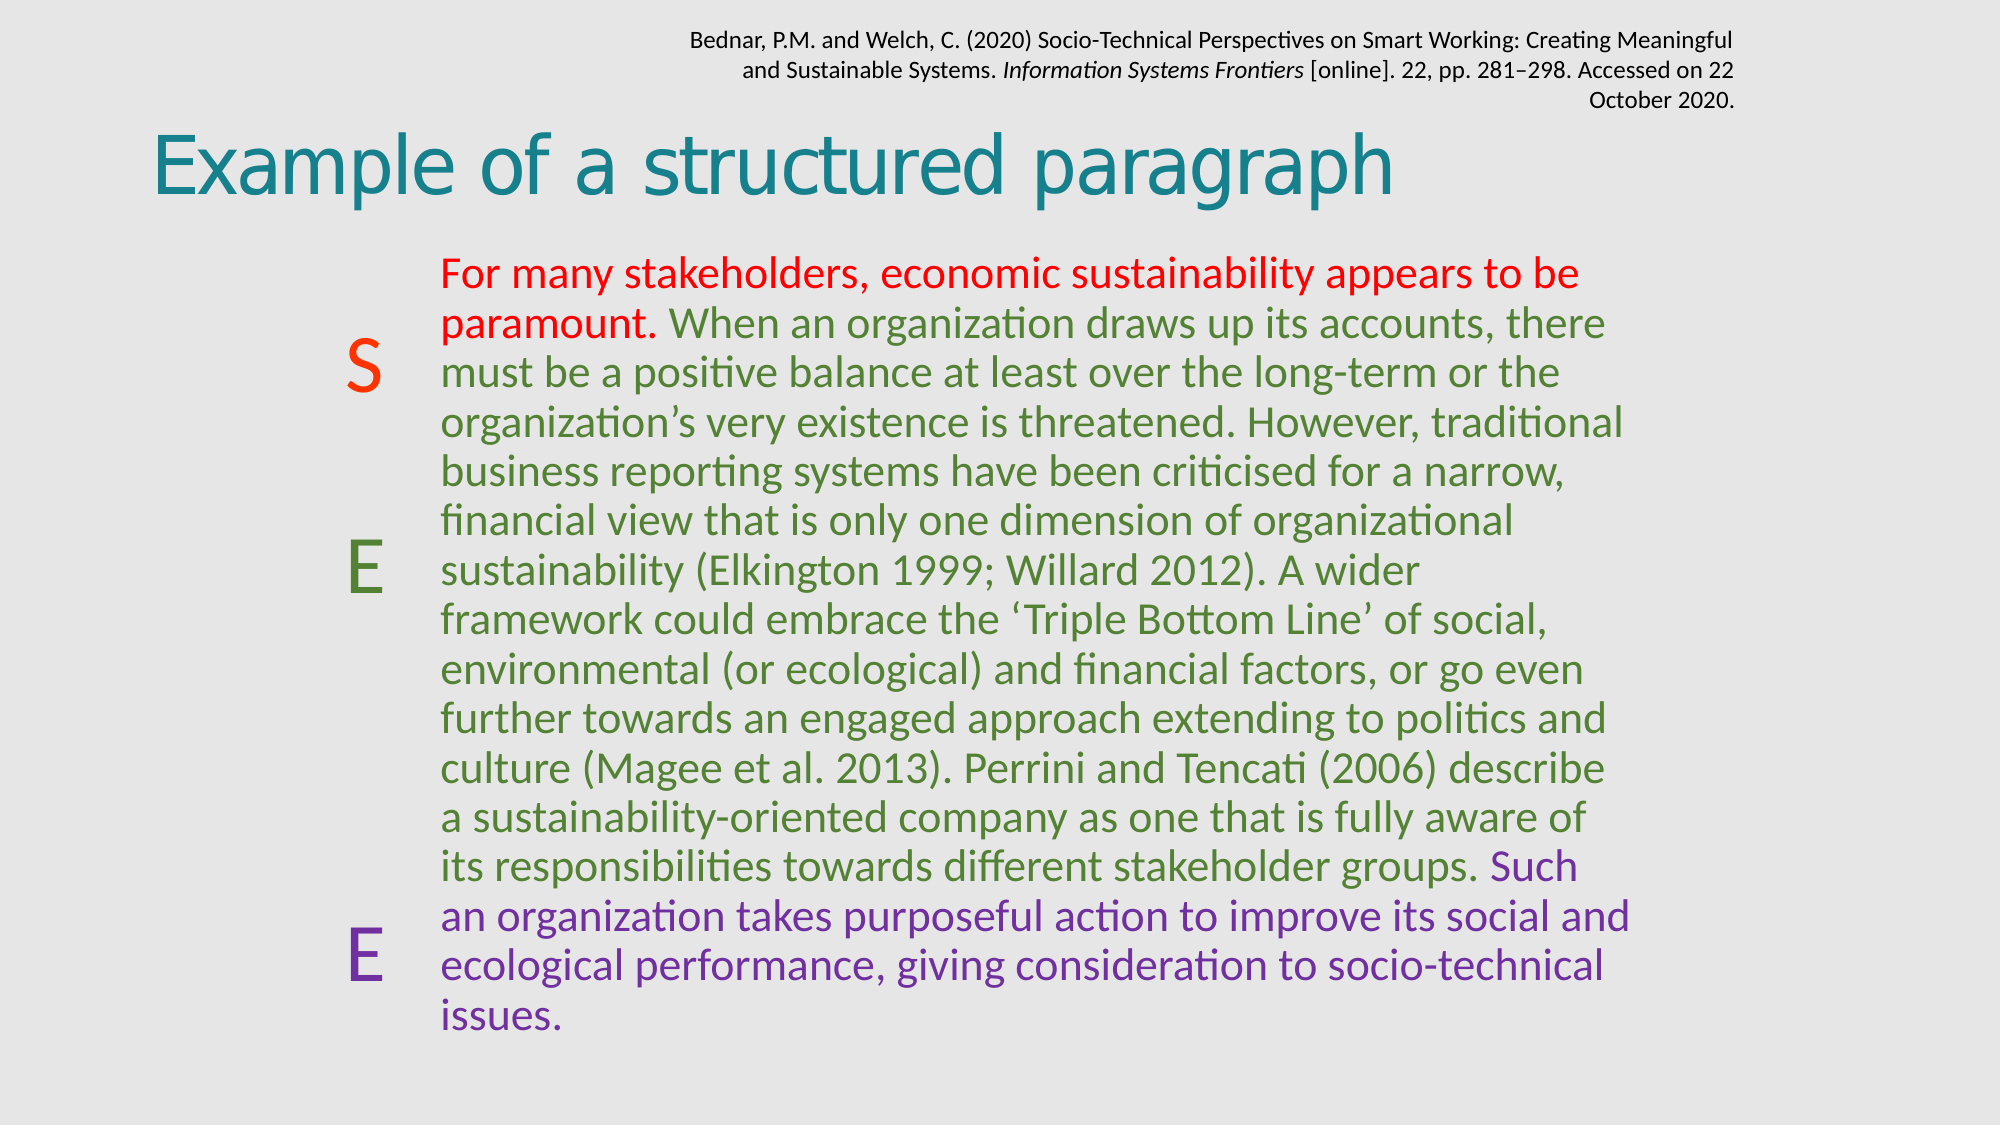

Bednar, P.M. and Welch, C. (2020) Socio-Technical Perspectives on Smart Working: Creating Meaningful and Sustainable Systems. Information Systems Frontiers [online]. 22, pp. 281–298. Accessed on 22 October 2020.
# Example of a structured paragraph
For many stakeholders, economic sustainability appears to be paramount. When an organization draws up its accounts, there must be a positive balance at least over the long-term or the organization’s very existence is threatened. However, traditional business reporting systems have been criticised for a narrow, financial view that is only one dimension of organizational sustainability (Elkington 1999; Willard 2012). A wider framework could embrace the ‘Triple Bottom Line’ of social, environmental (or ecological) and financial factors, or go even further towards an engaged approach extending to politics and culture (Magee et al. 2013). Perrini and Tencati (2006) describe a sustainability-oriented company as one that is fully aware of its responsibilities towards different stakeholder groups. Such an organization takes purposeful action to improve its social and ecological performance, giving consideration to socio-technical issues.
S
E
E